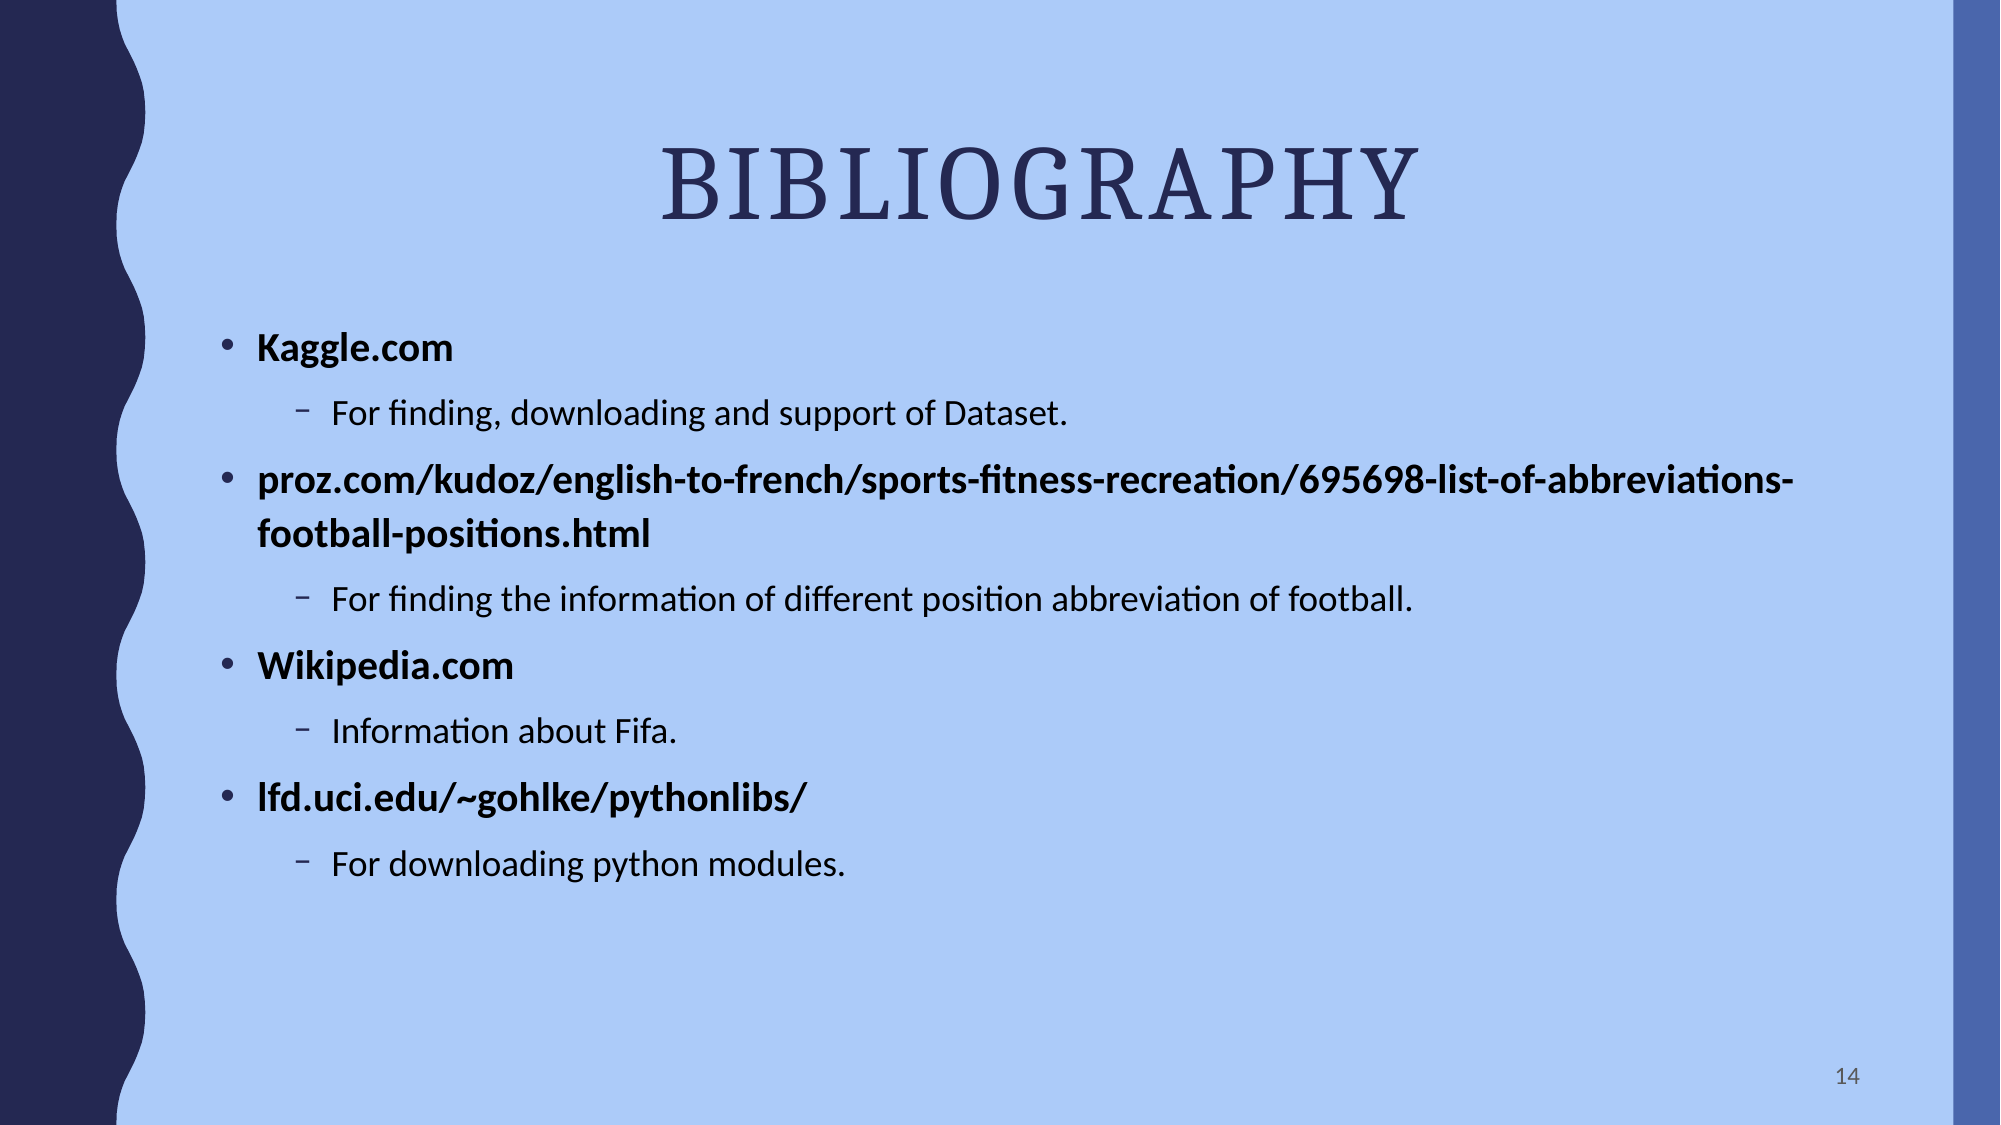

# Bibliography
Kaggle.com
For finding, downloading and support of Dataset.
proz.com/kudoz/english-to-french/sports-fitness-recreation/695698-list-of-abbreviations-football-positions.html
For finding the information of different position abbreviation of football.
Wikipedia.com
Information about Fifa.
lfd.uci.edu/~gohlke/pythonlibs/
For downloading python modules.
14